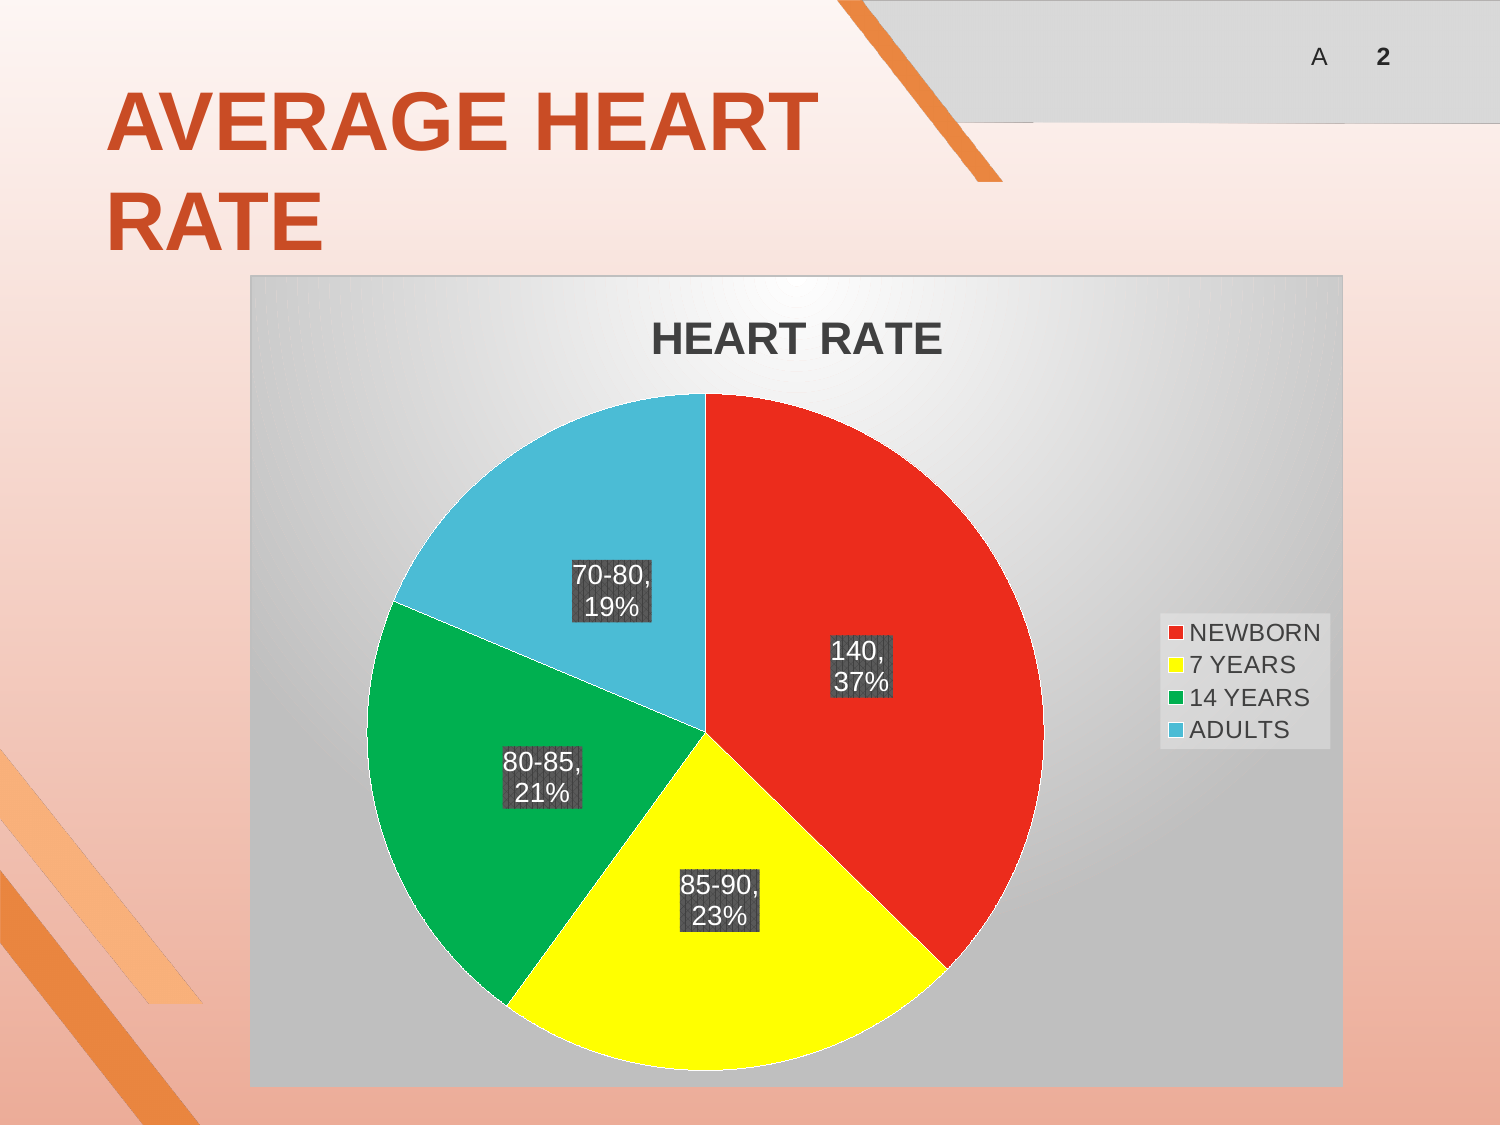

A
2
# AVERAGE HEART RATE

### Chart:

| Category | HEART RATE |
|---|---|
| NEWBORN | 140.0 |
| 7 YEARS | 85.0 |
| 14 YEARS | 80.0 |
| ADULTS | 70.0 |